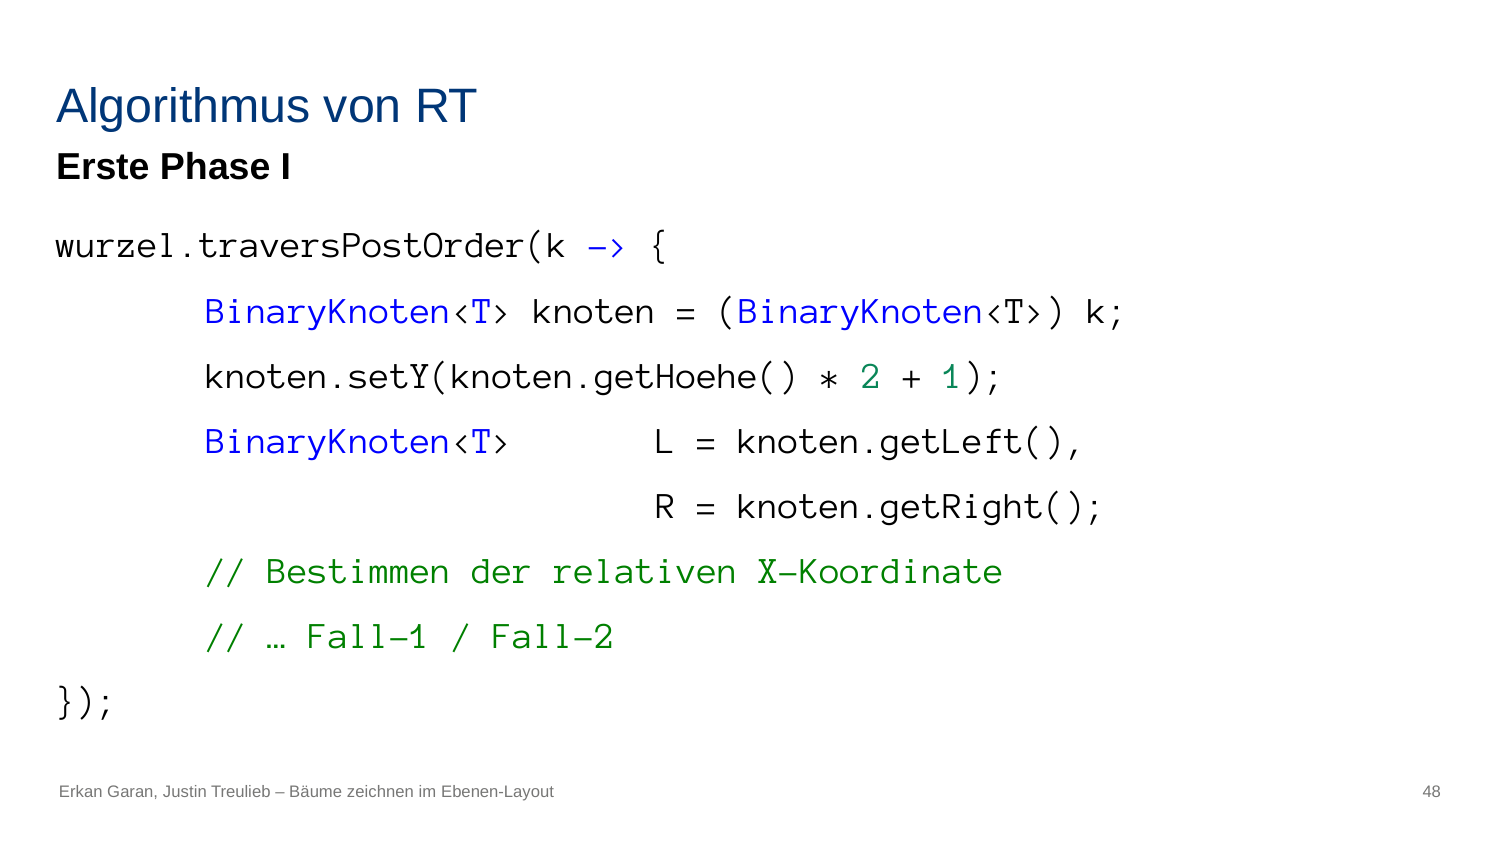

# Algorithmus von RT
Erste Phase I
wurzel.traversPostOrder(k -> {
	BinaryKnoten<T> knoten = (BinaryKnoten<T>) k;
	knoten.setY(knoten.getHoehe() * 2 + 1);
	BinaryKnoten<T> 	L = knoten.getLeft(),
				R = knoten.getRight();
	// Bestimmen der relativen X-Koordinate
	// … Fall-1 / Fall-2
});

Erkan Garan, Justin Treulieb – Bäume zeichnen im Ebenen-Layout